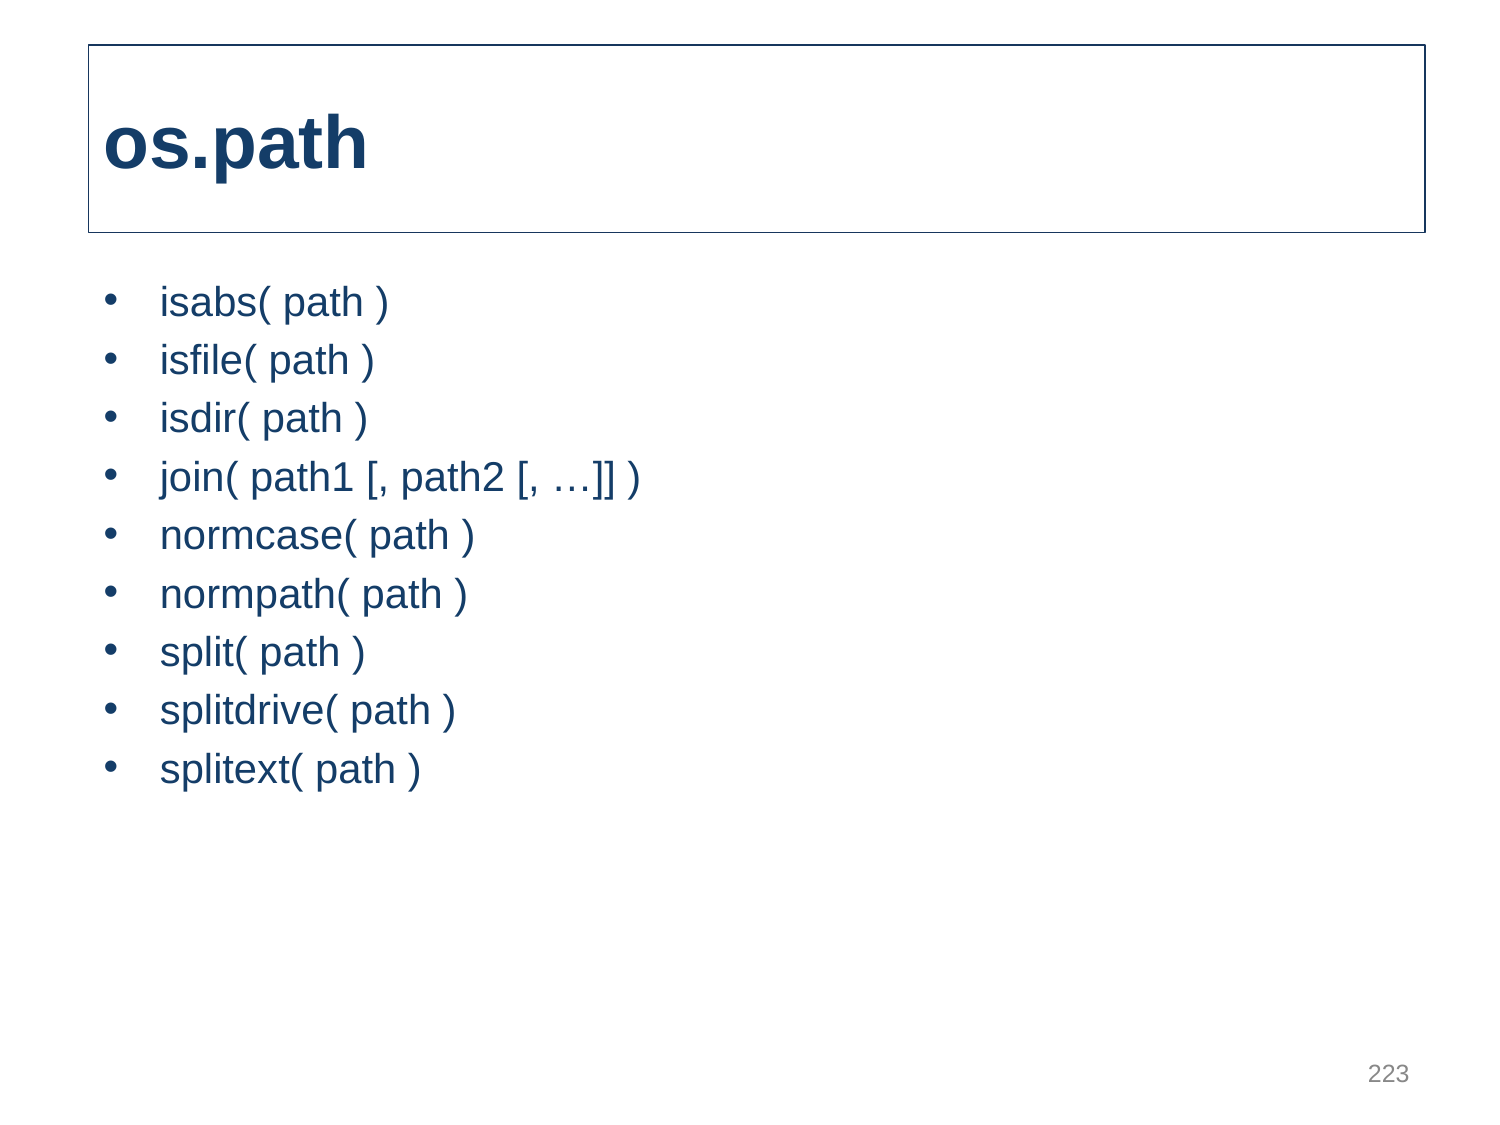

# os.path
isabs( path )
isfile( path )
isdir( path )
join( path1 [, path2 [, …]] )
normcase( path )
normpath( path )
split( path )
splitdrive( path )
splitext( path )

223